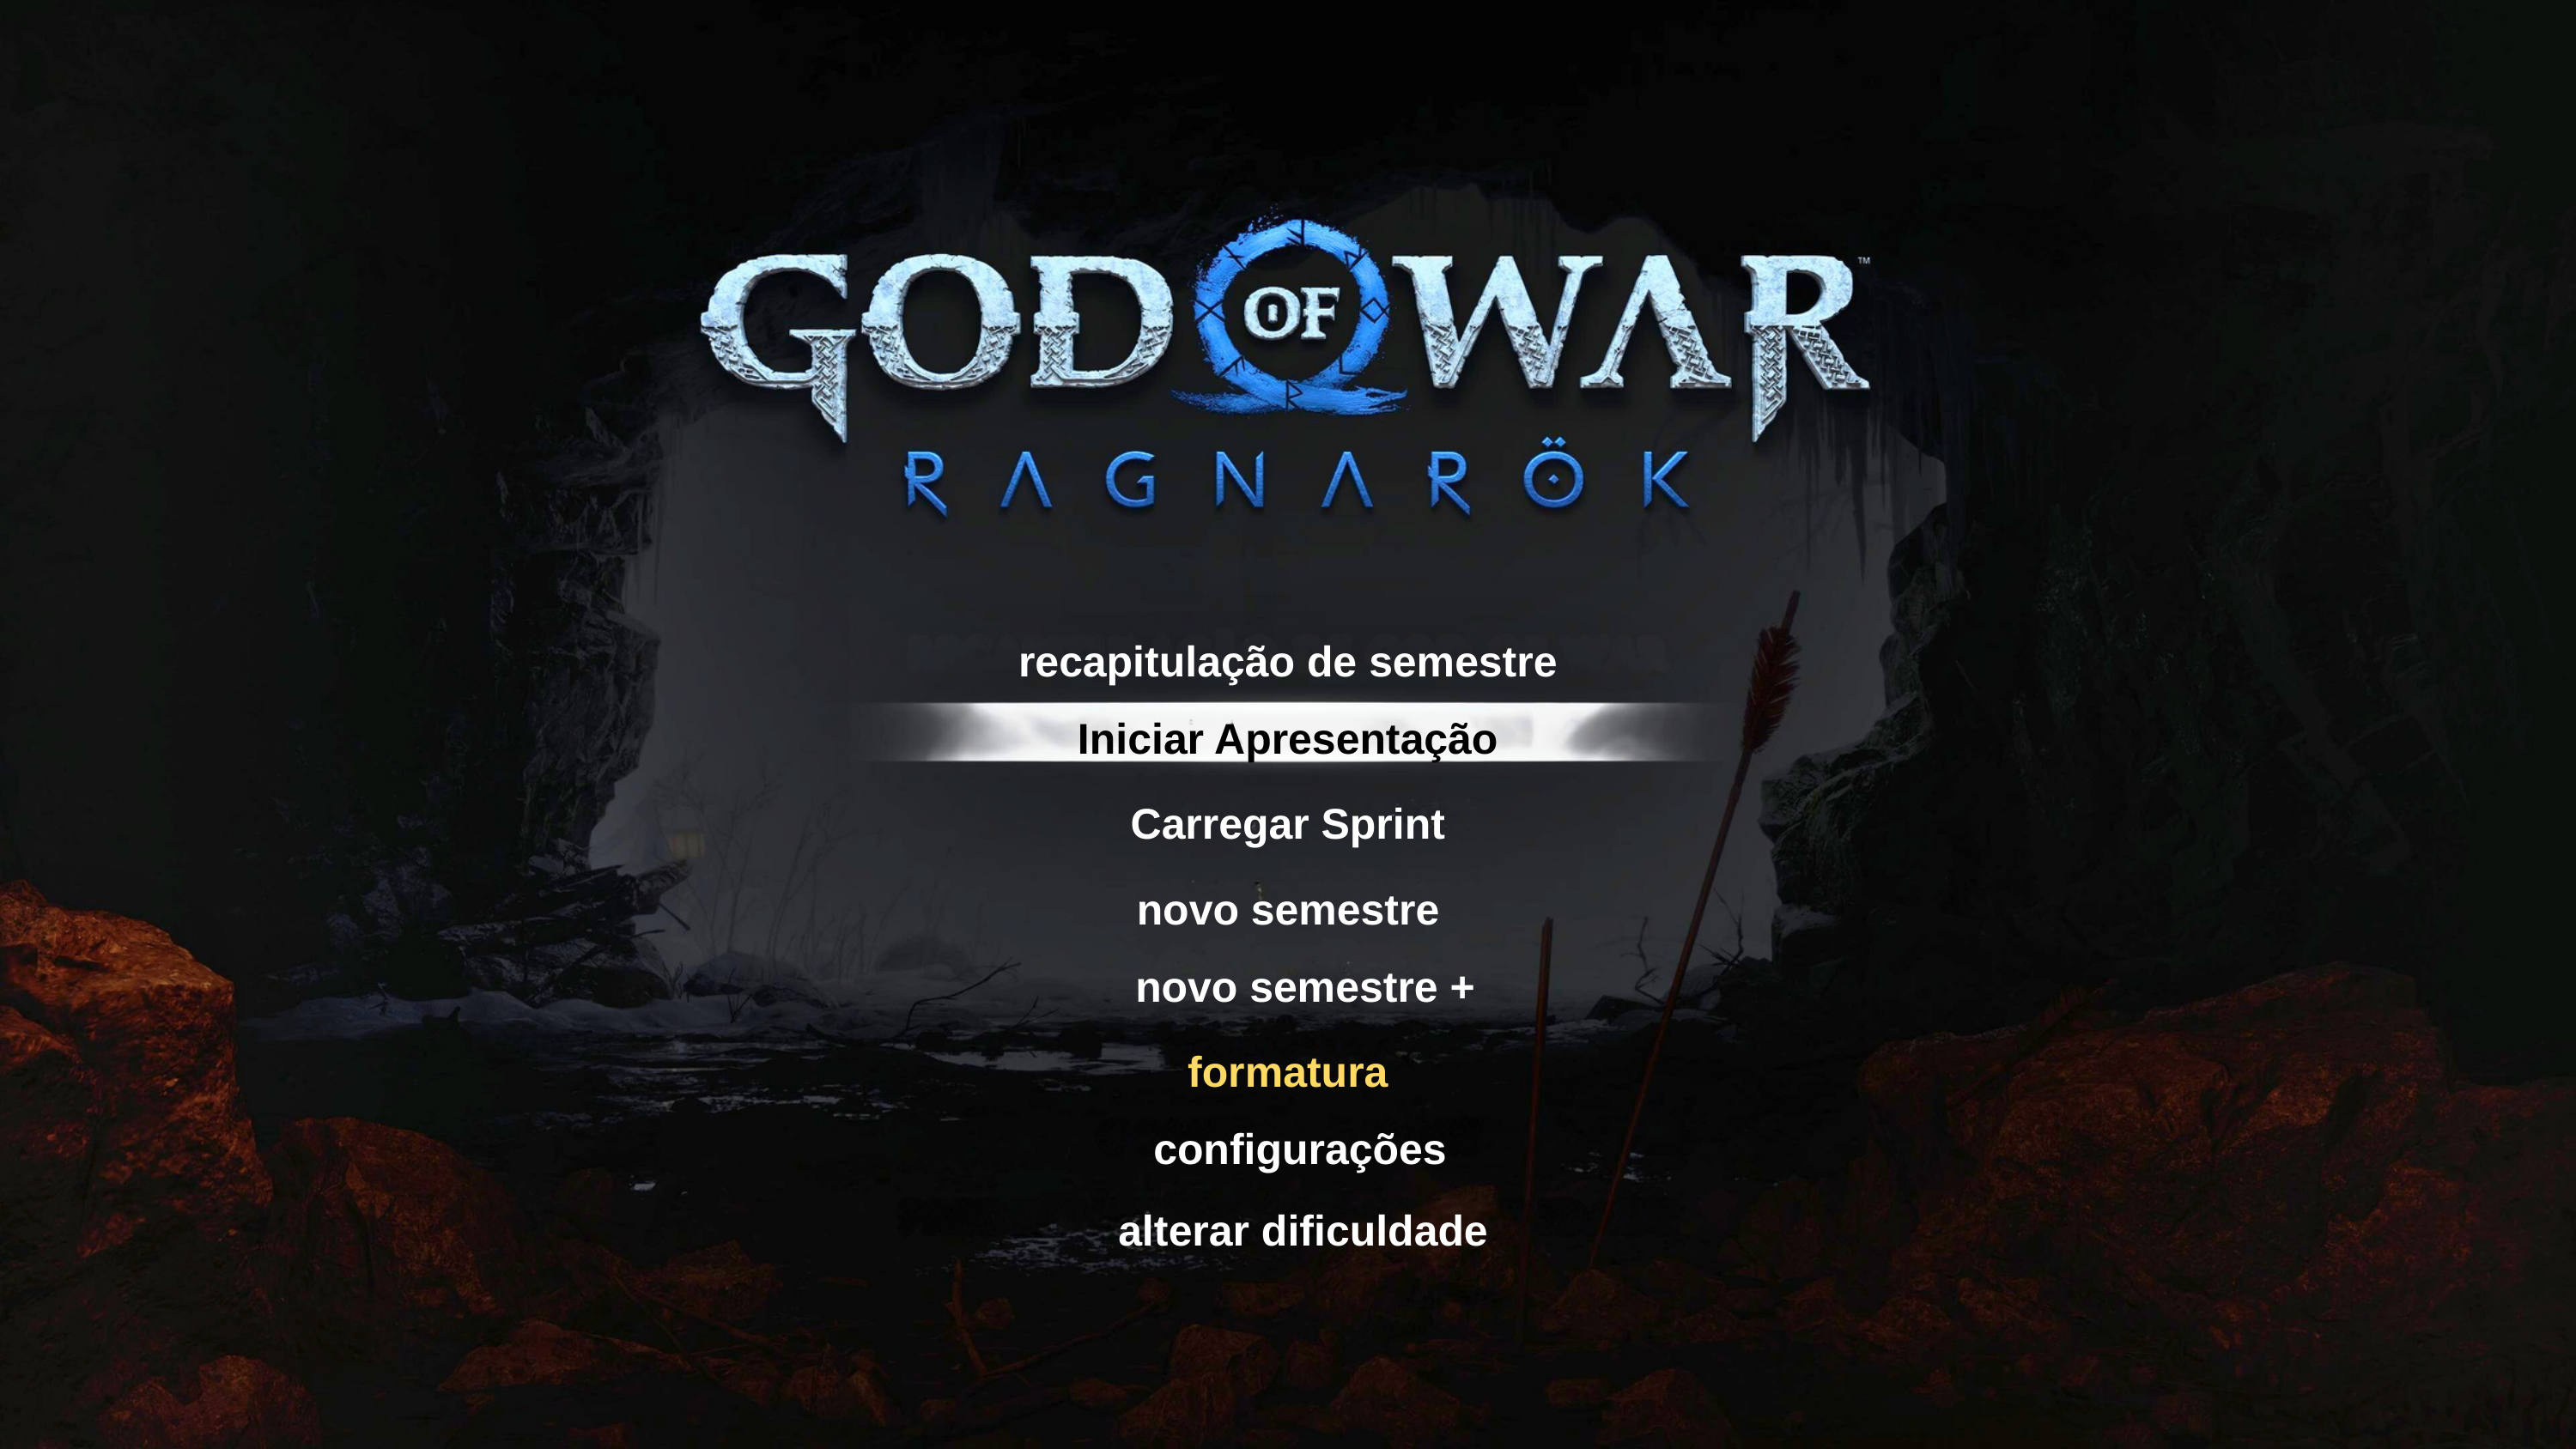

recapitulação de semestre
Iniciar Apresentação
Carregar Sprint
novo semestre
novo semestre +
formatura
configurações
alterar dificuldade